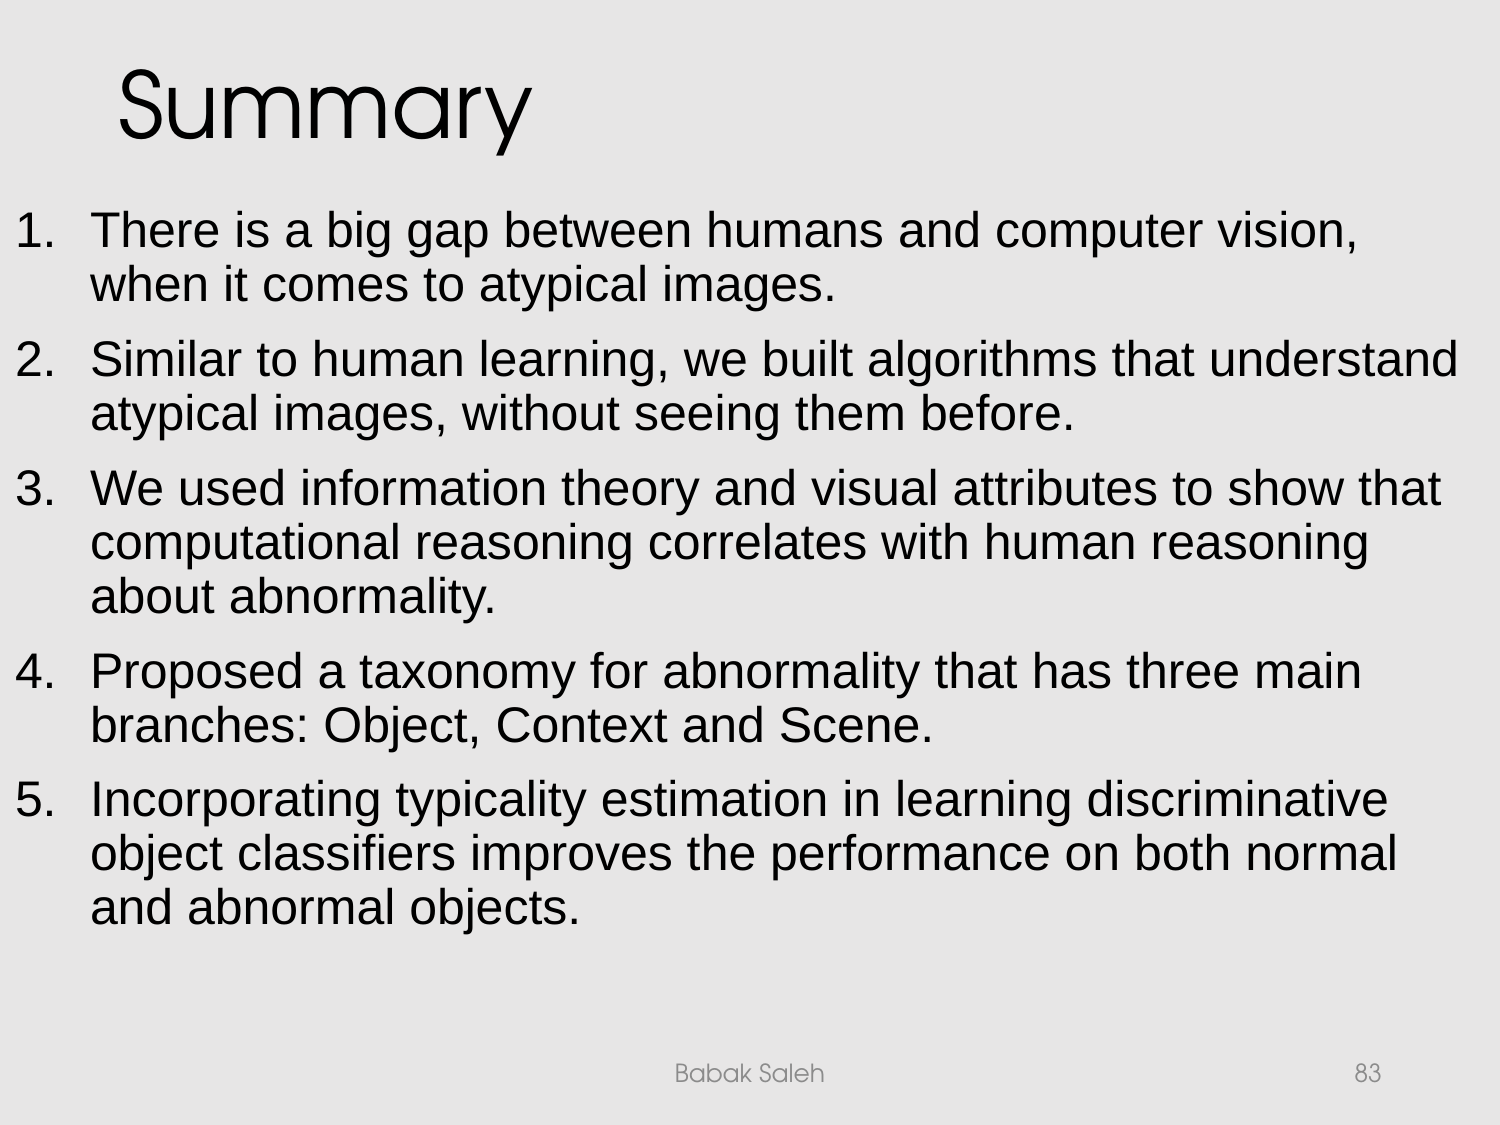

# Summary
There is a big gap between humans and computer vision, when it comes to atypical images.
Similar to human learning, we built algorithms that understand atypical images, without seeing them before.
We used information theory and visual attributes to show that computational reasoning correlates with human reasoning about abnormality.
Proposed a taxonomy for abnormality that has three main branches: Object, Context and Scene.
Incorporating typicality estimation in learning discriminative object classifiers improves the performance on both normal and abnormal objects.
Babak Saleh
83